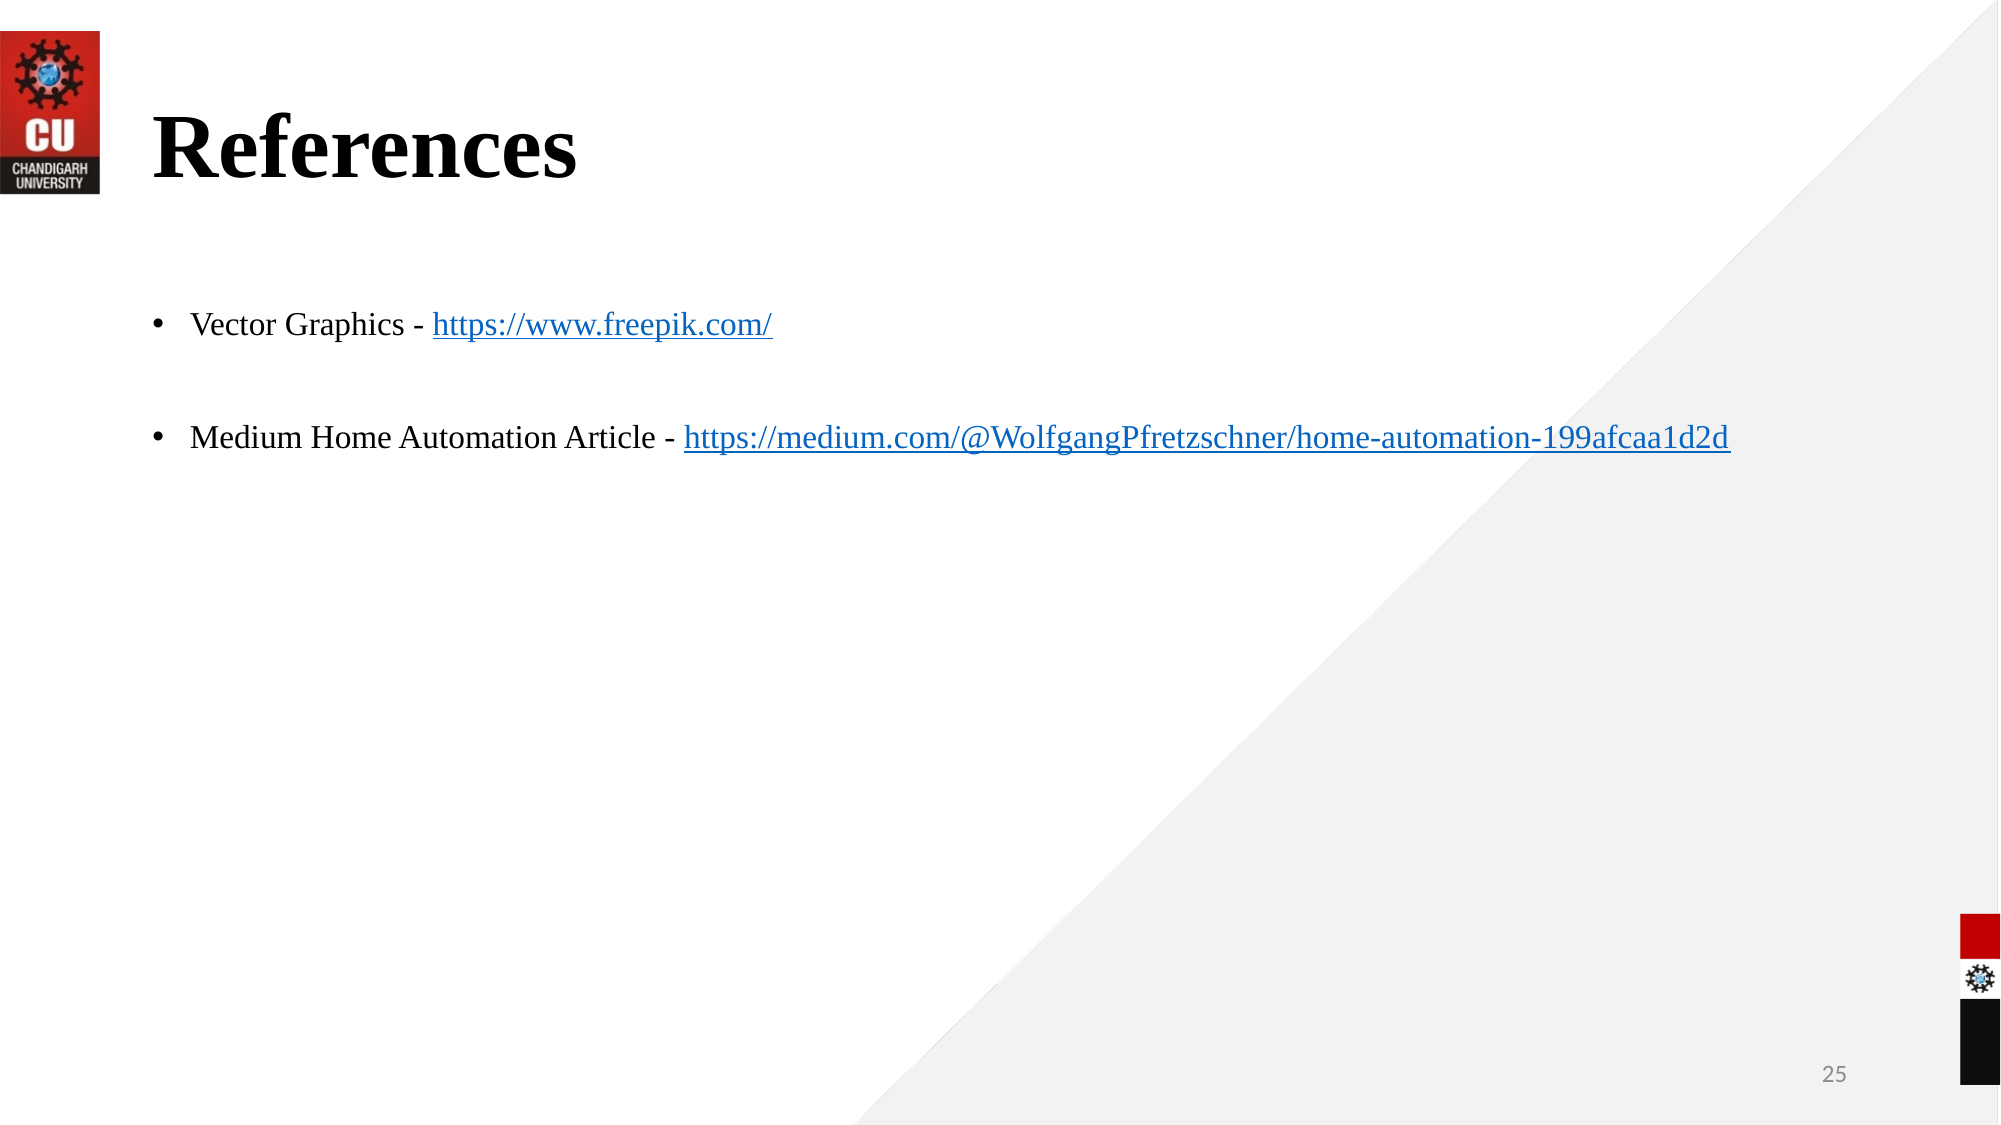

# References
Vector Graphics - https://www.freepik.com/

Medium Home Automation Article - https://medium.com/@WolfgangPfretzschner/home-automation-199afcaa1d2d

25